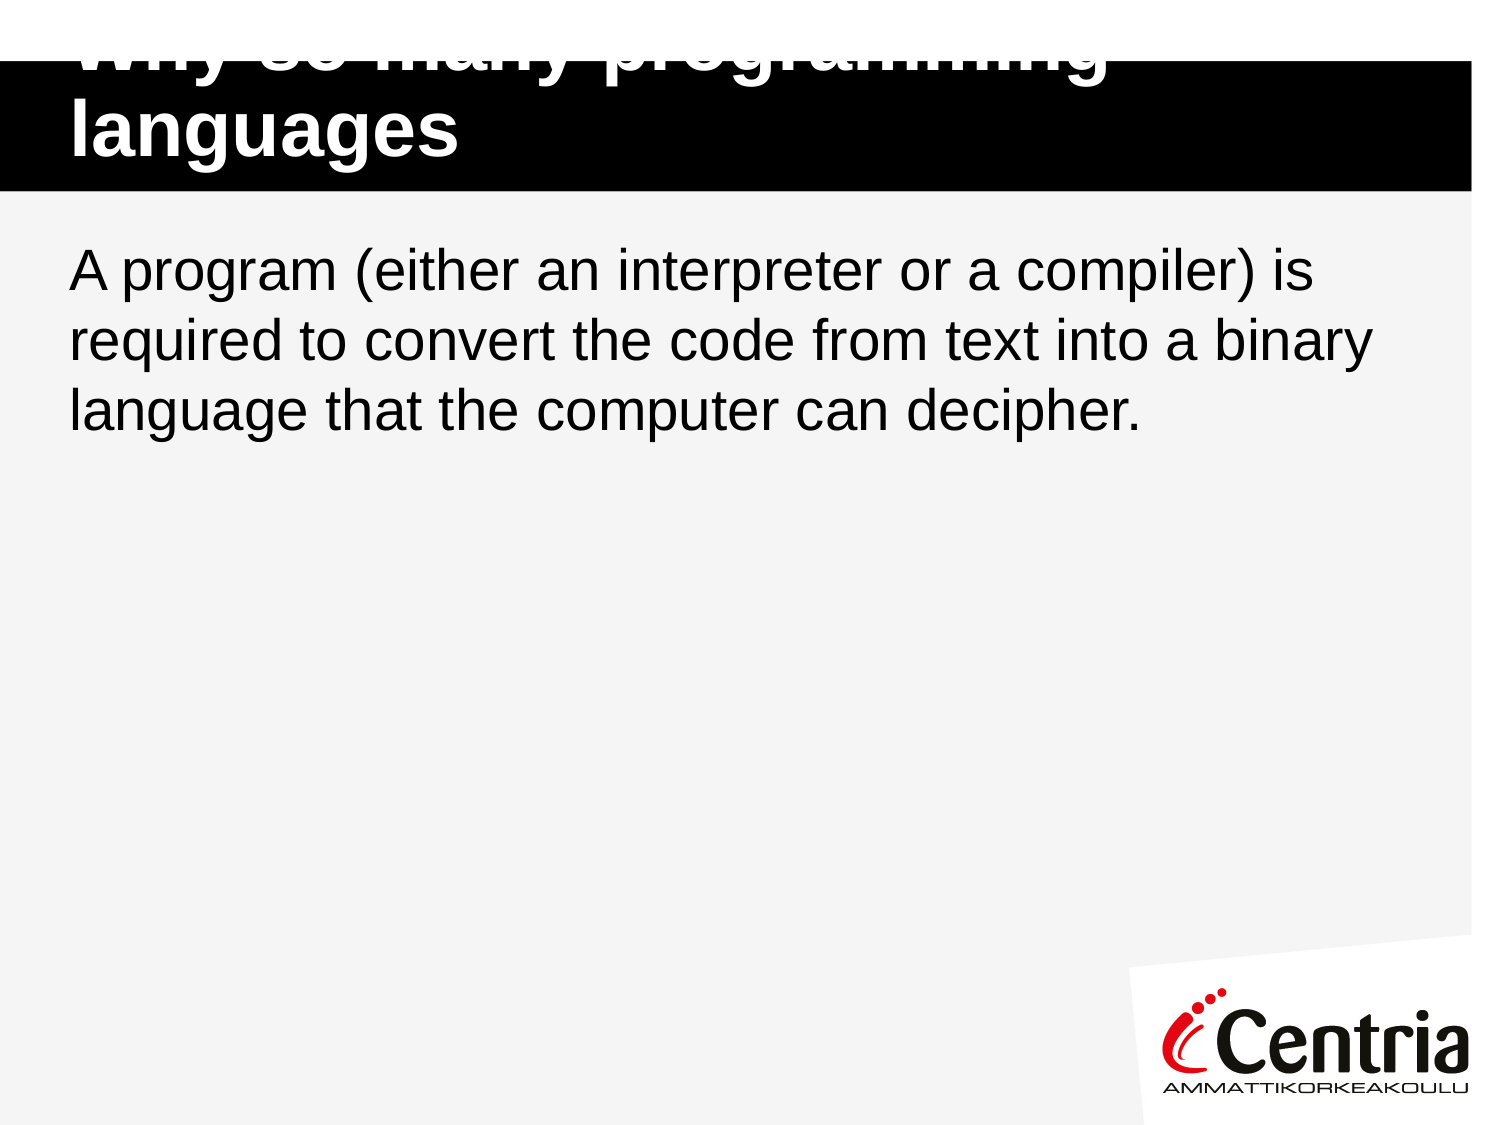

# Why so many programming languages
A program (either an interpreter or a compiler) is required to convert the code from text into a binary language that the computer can decipher.